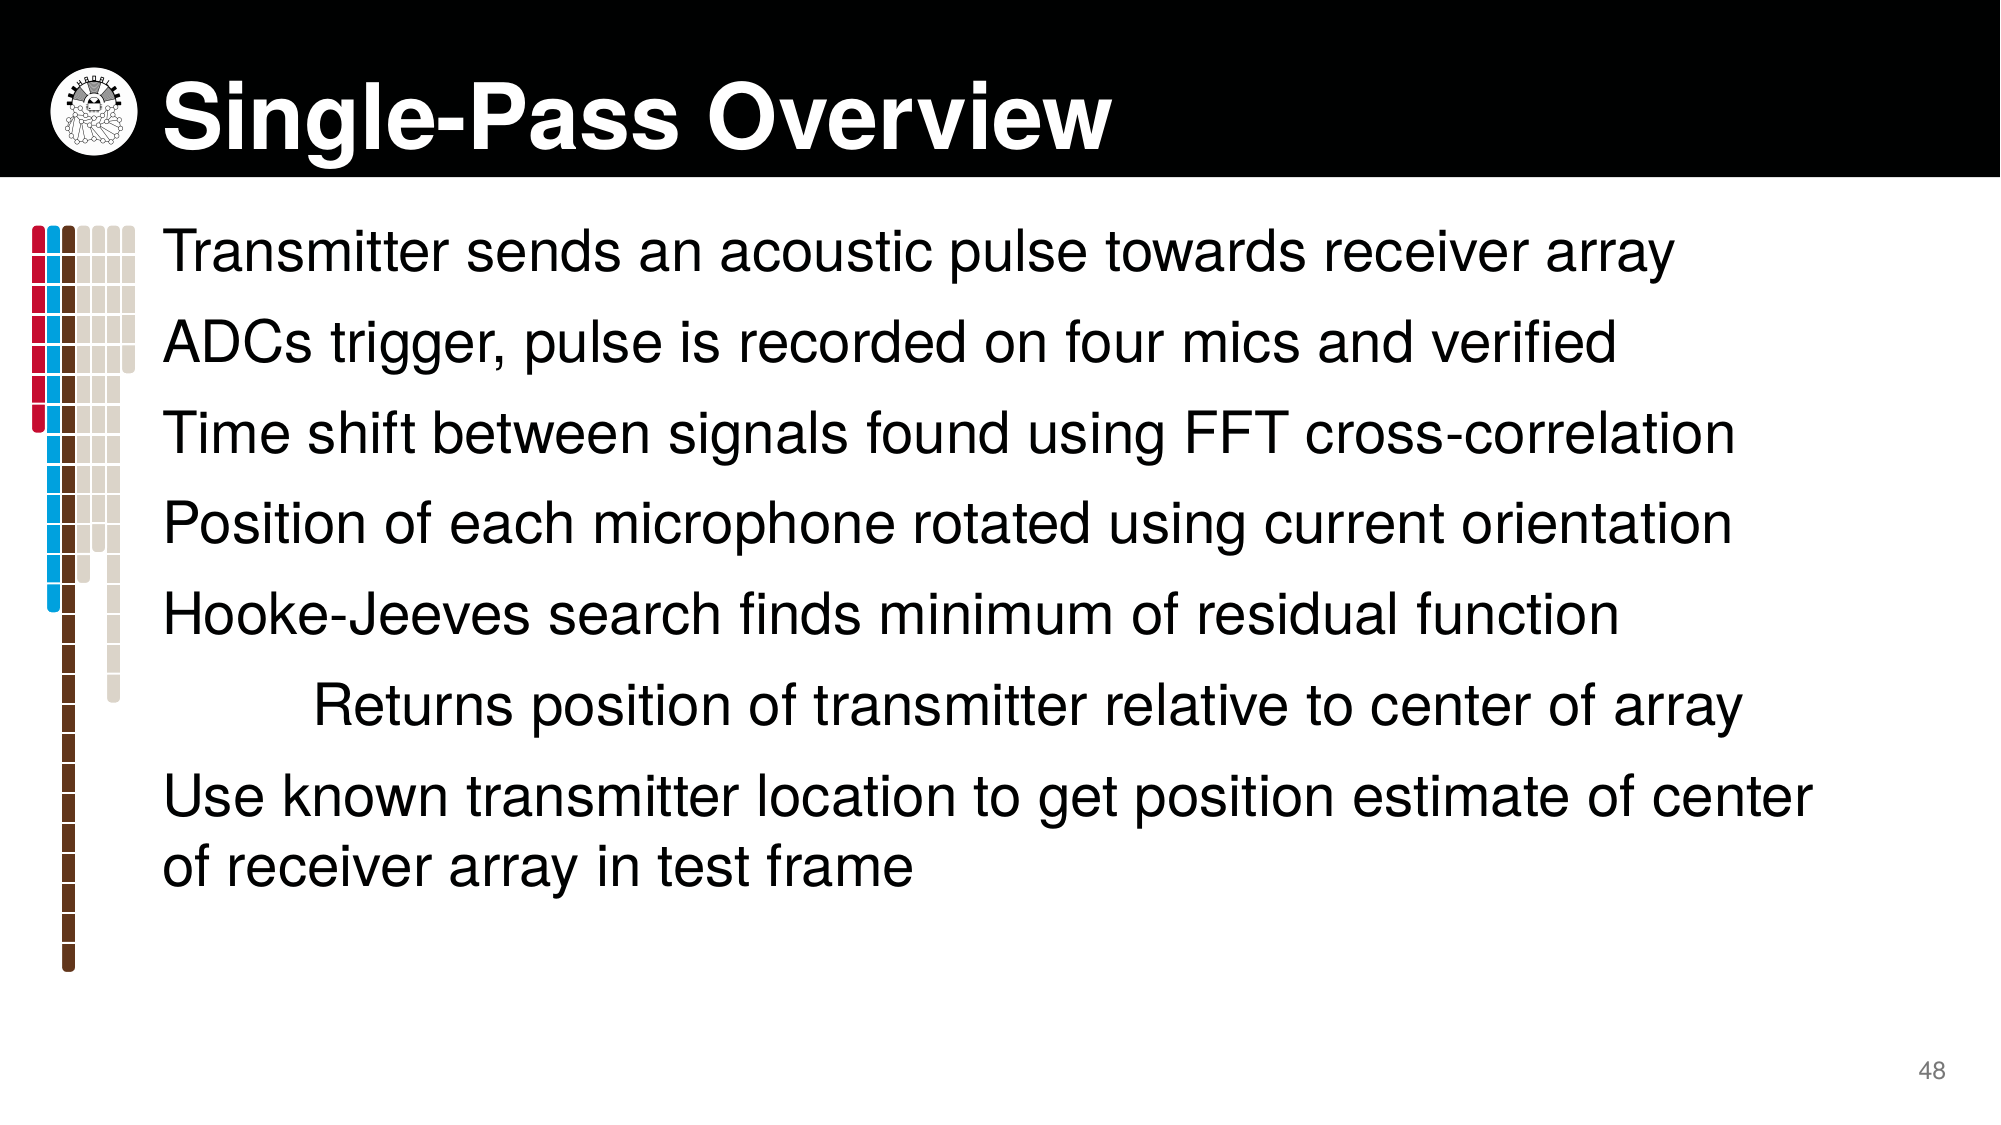

# Single-Pass Overview
Transmitter sends an acoustic pulse towards receiver array
ADCs trigger, pulse is recorded on four mics and verified
Time shift between signals found using FFT cross-correlation
Position of each microphone rotated using current orientation
Hooke-Jeeves search finds minimum of residual function
	Returns position of transmitter relative to center of array
Use known transmitter location to get position estimate of center of receiver array in test frame

48